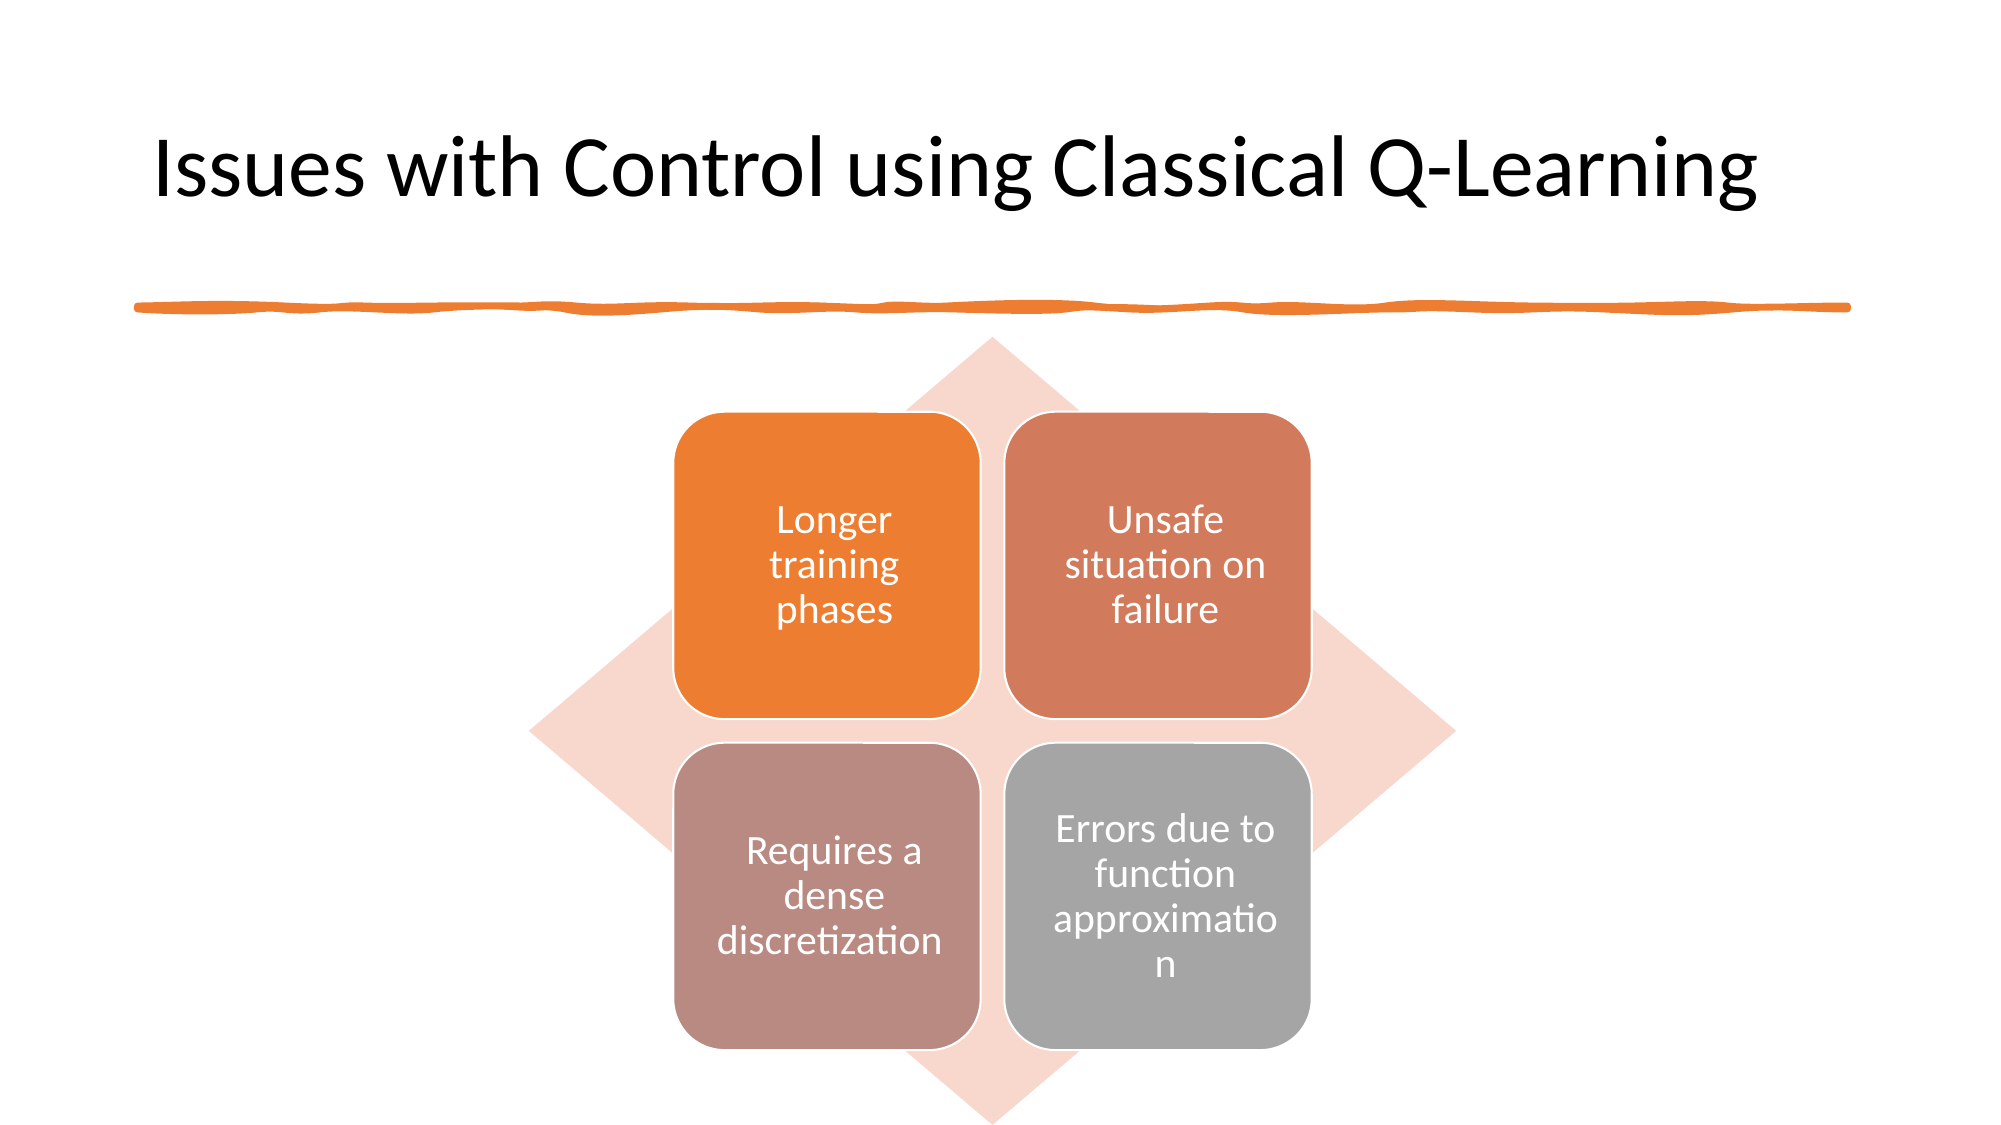

# Issues with Control using Classical Q-Learning

Longer training phases
Unsafe situation on failure
Requires a dense discretization
Errors due to function approximation